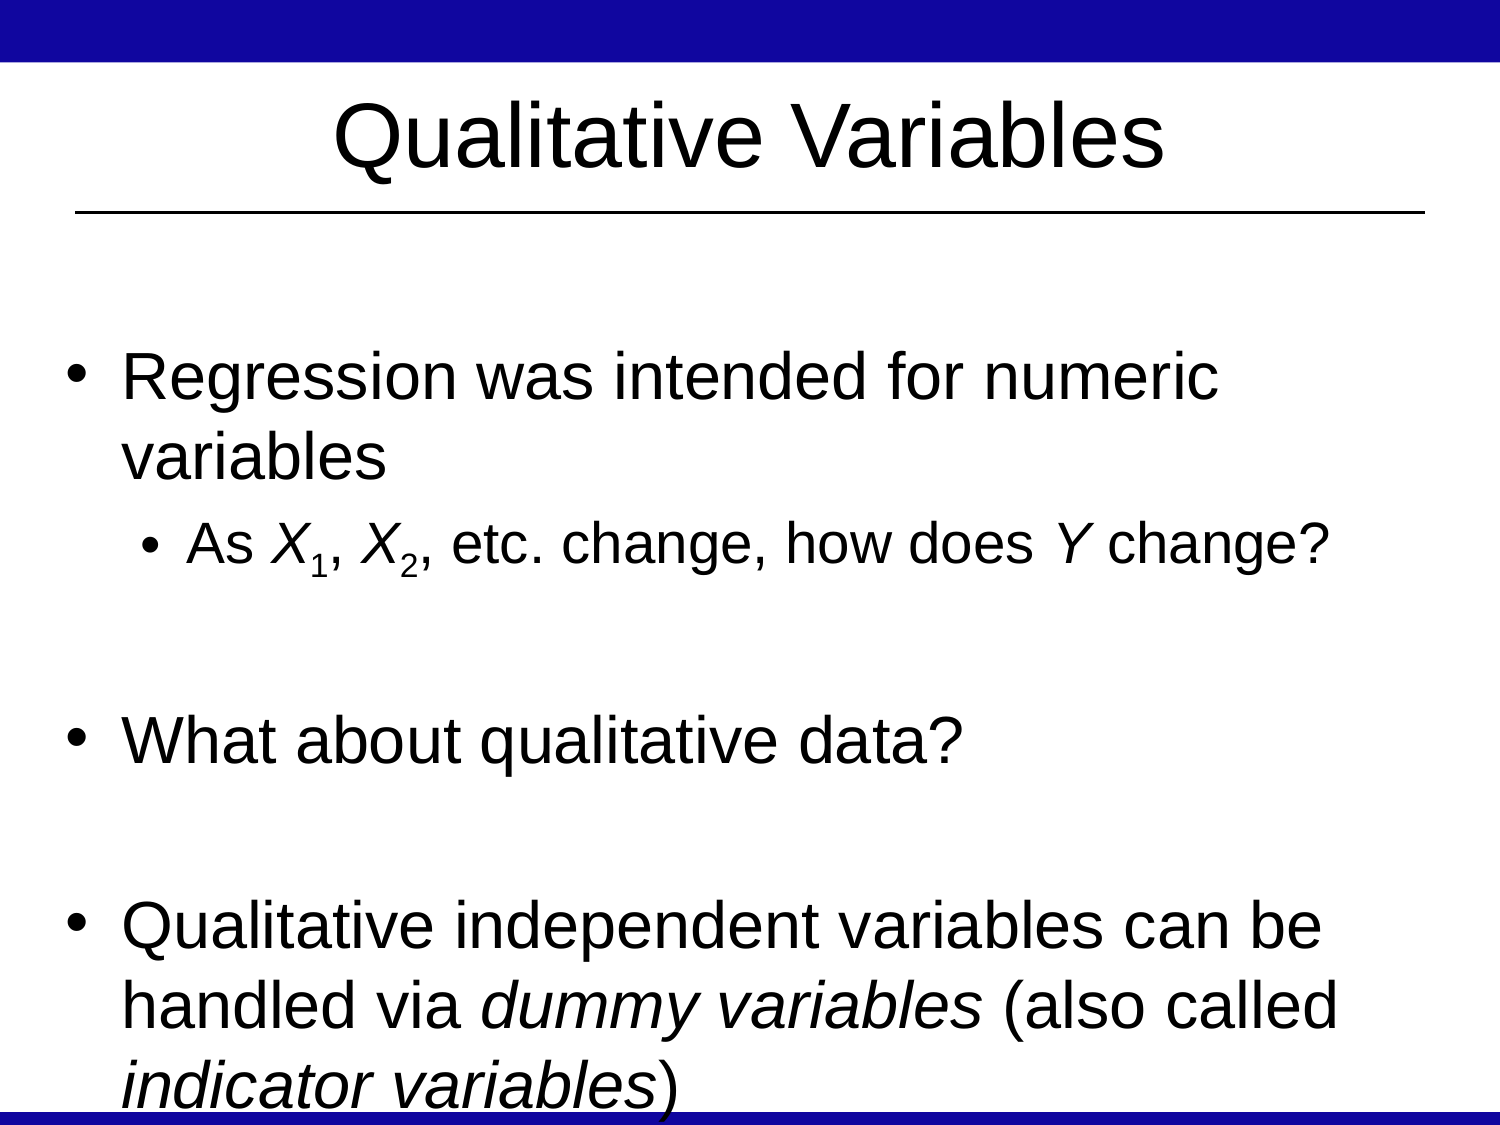

# Qualitative Variables
Regression was intended for numeric variables
As X1, X2, etc. change, how does Y change?

What about qualitative data?

Qualitative independent variables can be handled via dummy variables (also called indicator variables)